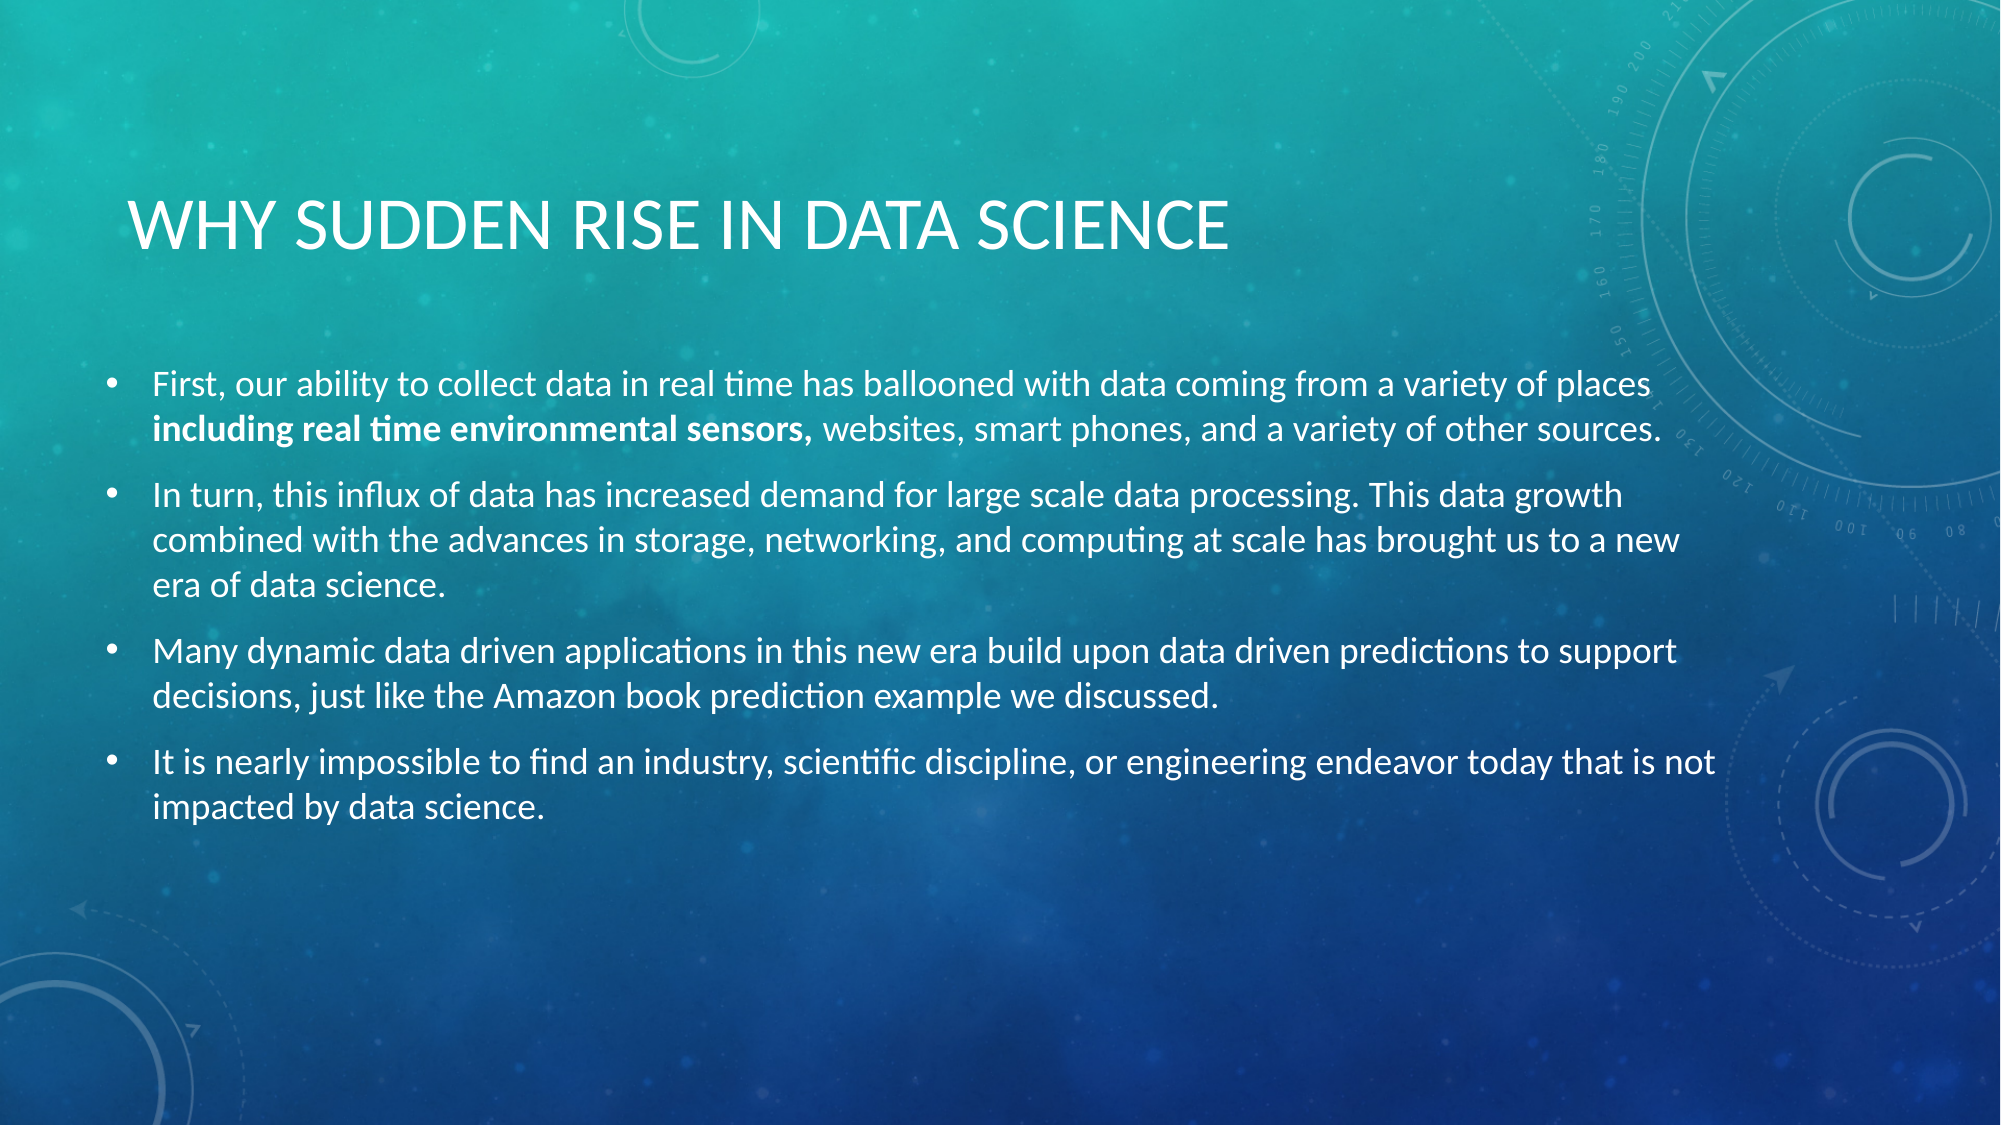

# WHY SUDDEN RISE IN DATA SCIENCE
First, our ability to collect data in real time has ballooned with data coming from a variety of places including real time environmental sensors, websites, smart phones, and a variety of other sources.
In turn, this influx of data has increased demand for large scale data processing. This data growth combined with the advances in storage, networking, and computing at scale has brought us to a new era of data science.
Many dynamic data driven applications in this new era build upon data driven predictions to support decisions, just like the Amazon book prediction example we discussed.
It is nearly impossible to find an industry, scientific discipline, or engineering endeavor today that is not impacted by data science.